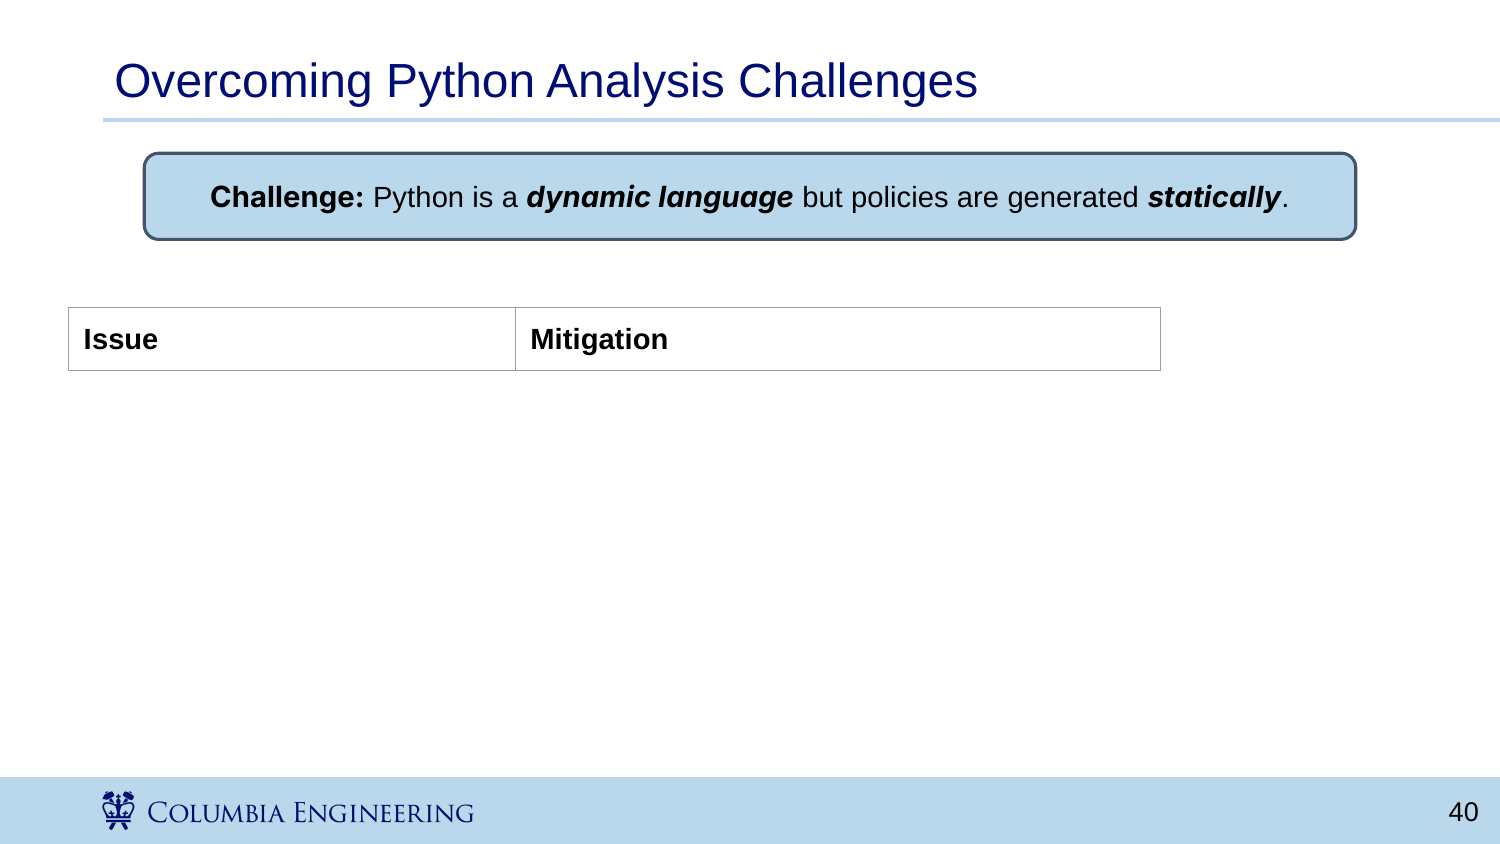

# Overcoming Python Analysis Challenges
Challenge: Python is a dynamic language but policies are generated statically.
| Issue | Mitigation |
| --- | --- |
40